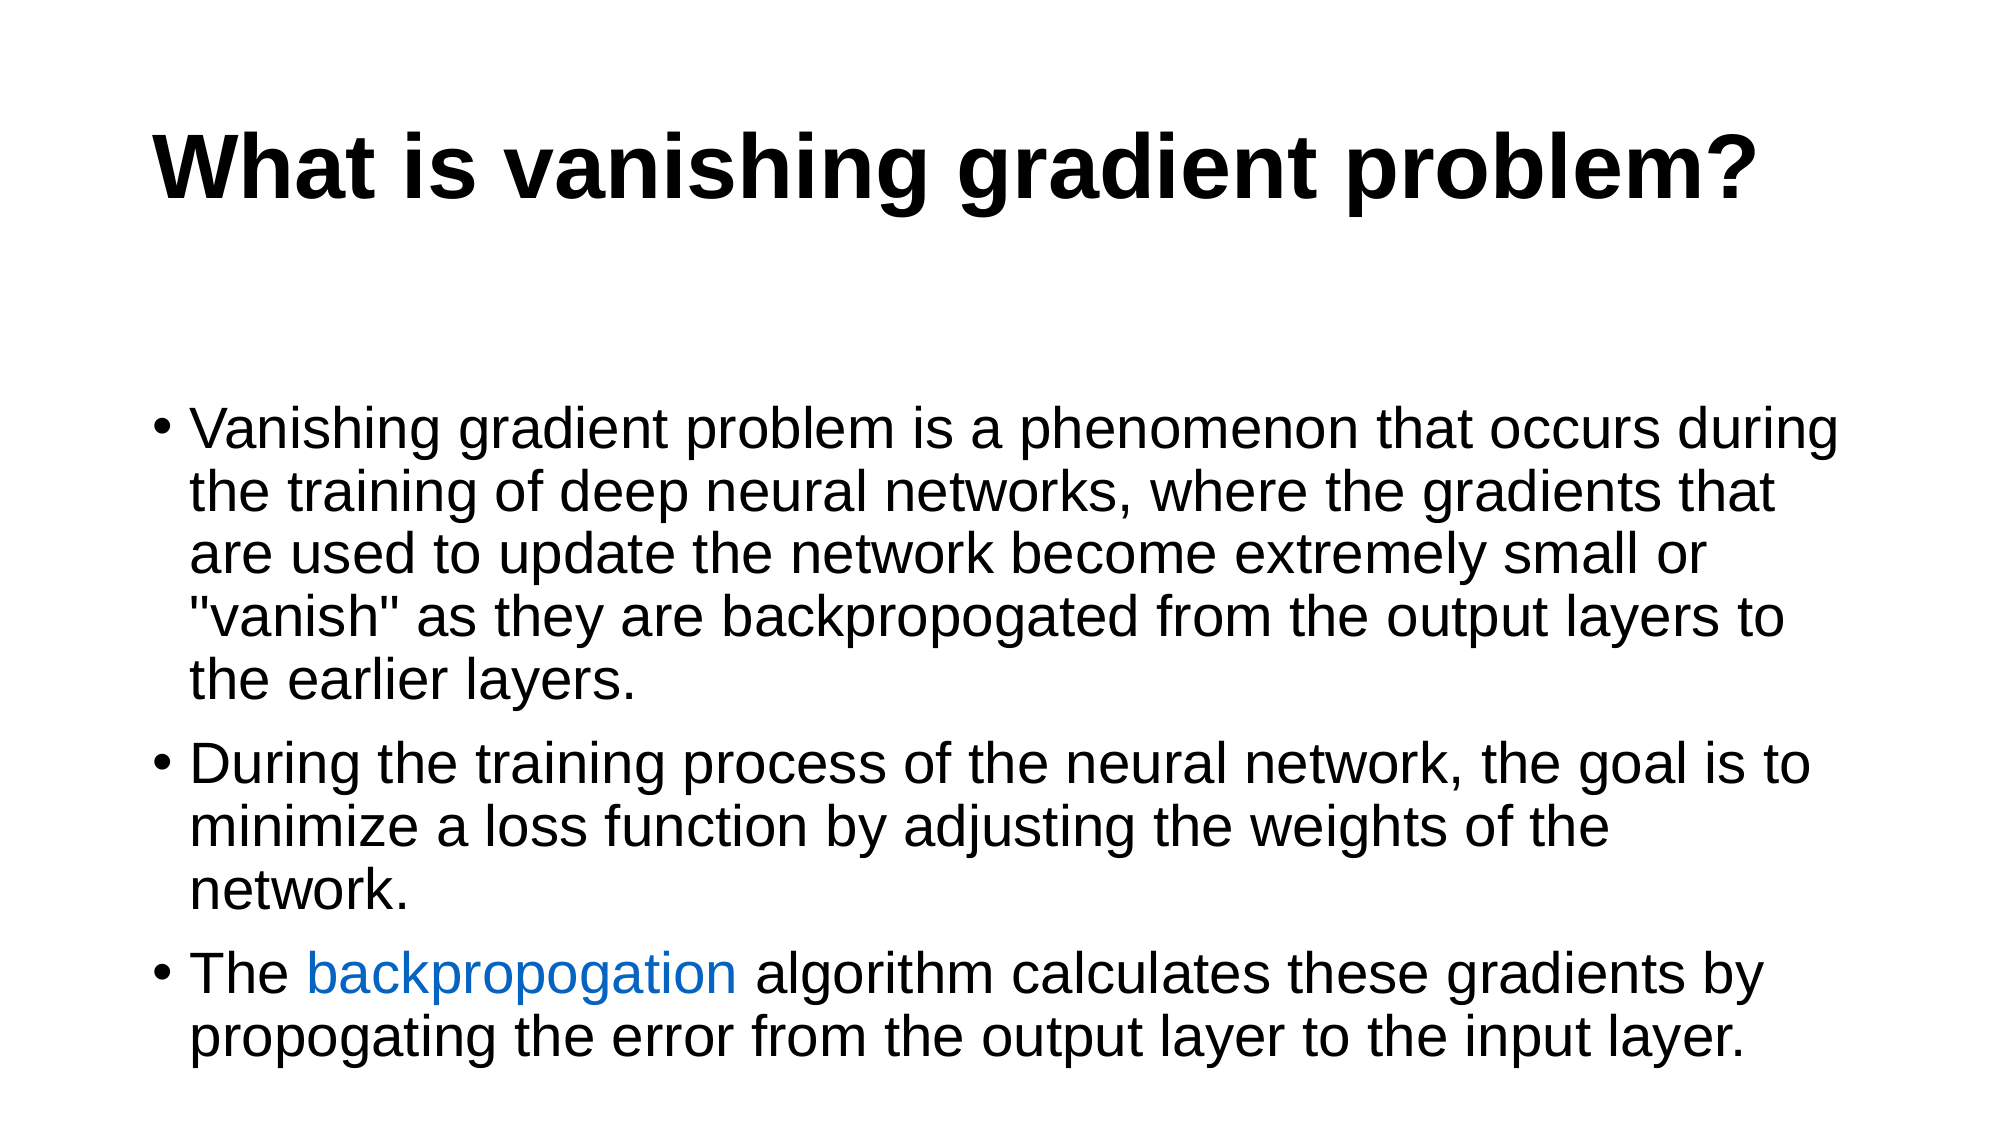

# What is vanishing gradient problem?

Vanishing gradient problem is a phenomenon that occurs during the training of deep neural networks, where the gradients that are used to update the network become extremely small or "vanish" as they are backpropogated from the output layers to the earlier layers.
During the training process of the neural network, the goal is to minimize a loss function by adjusting the weights of the network.
The backpropogation algorithm calculates these gradients by propogating the error from the output layer to the input layer.